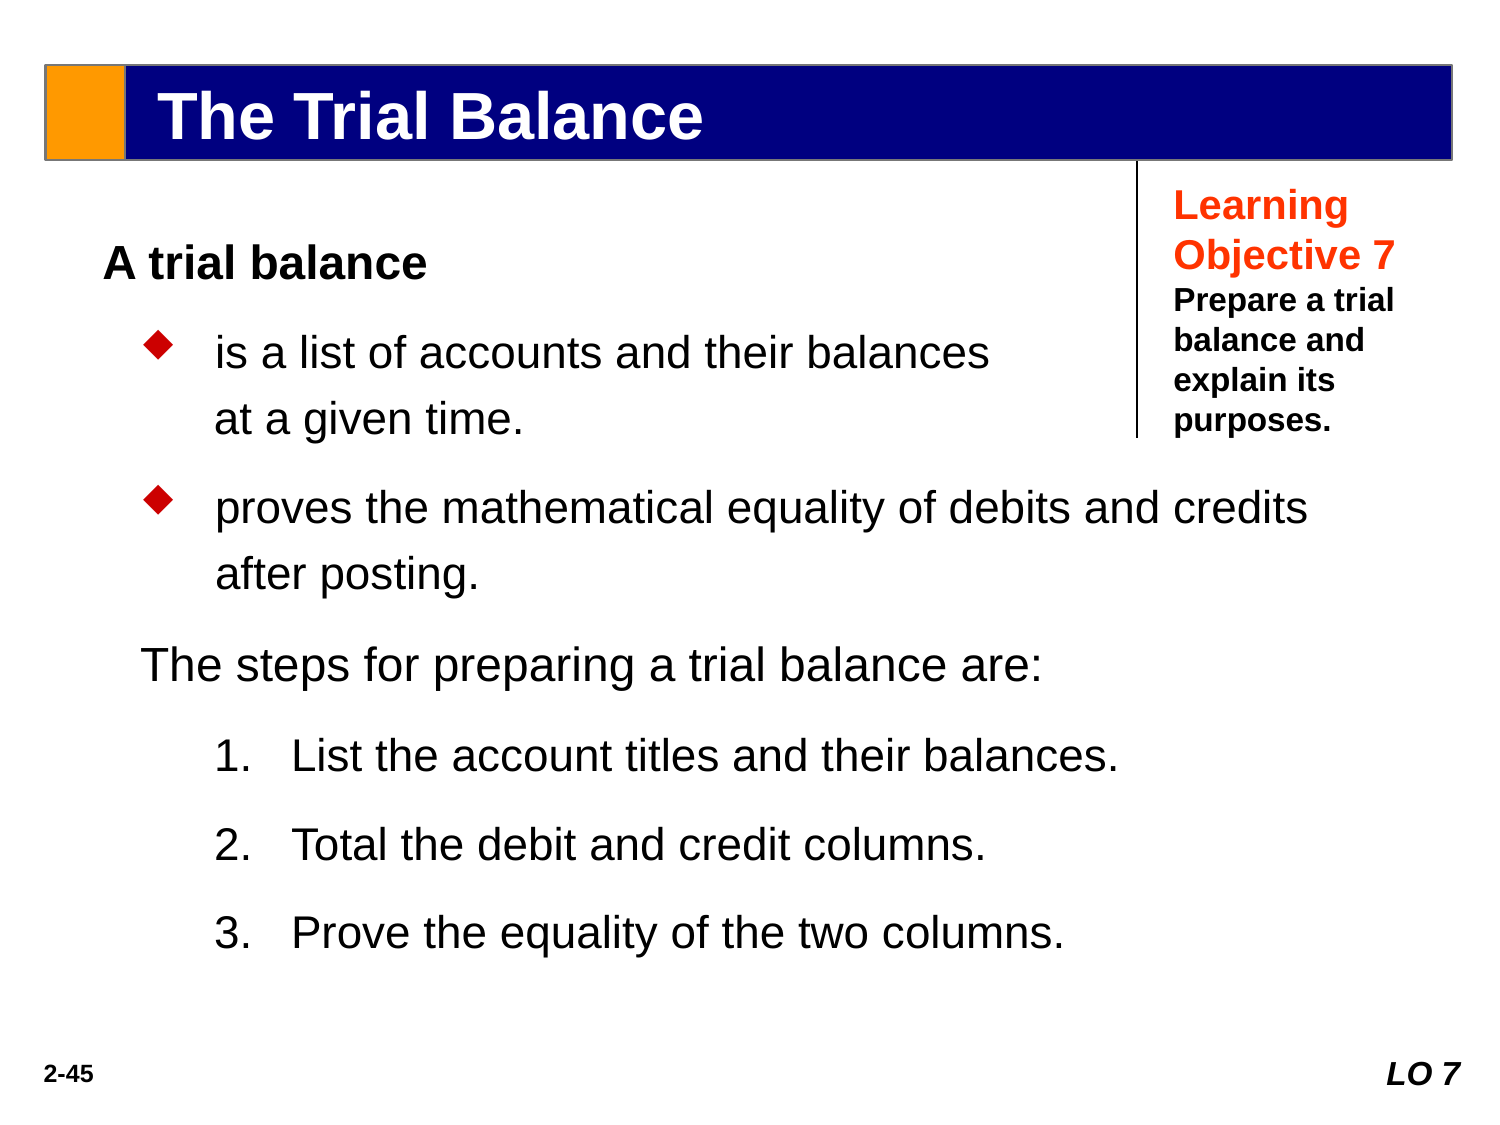

The Trial Balance
Learning Objective 7  Prepare a trial balance and explain its purposes.
A trial balance
is a list of accounts and their balances
at a given time.
proves the mathematical equality of debits and credits after posting.
The steps for preparing a trial balance are:
List the account titles and their balances.
Total the debit and credit columns.
Prove the equality of the two columns.
LO 7